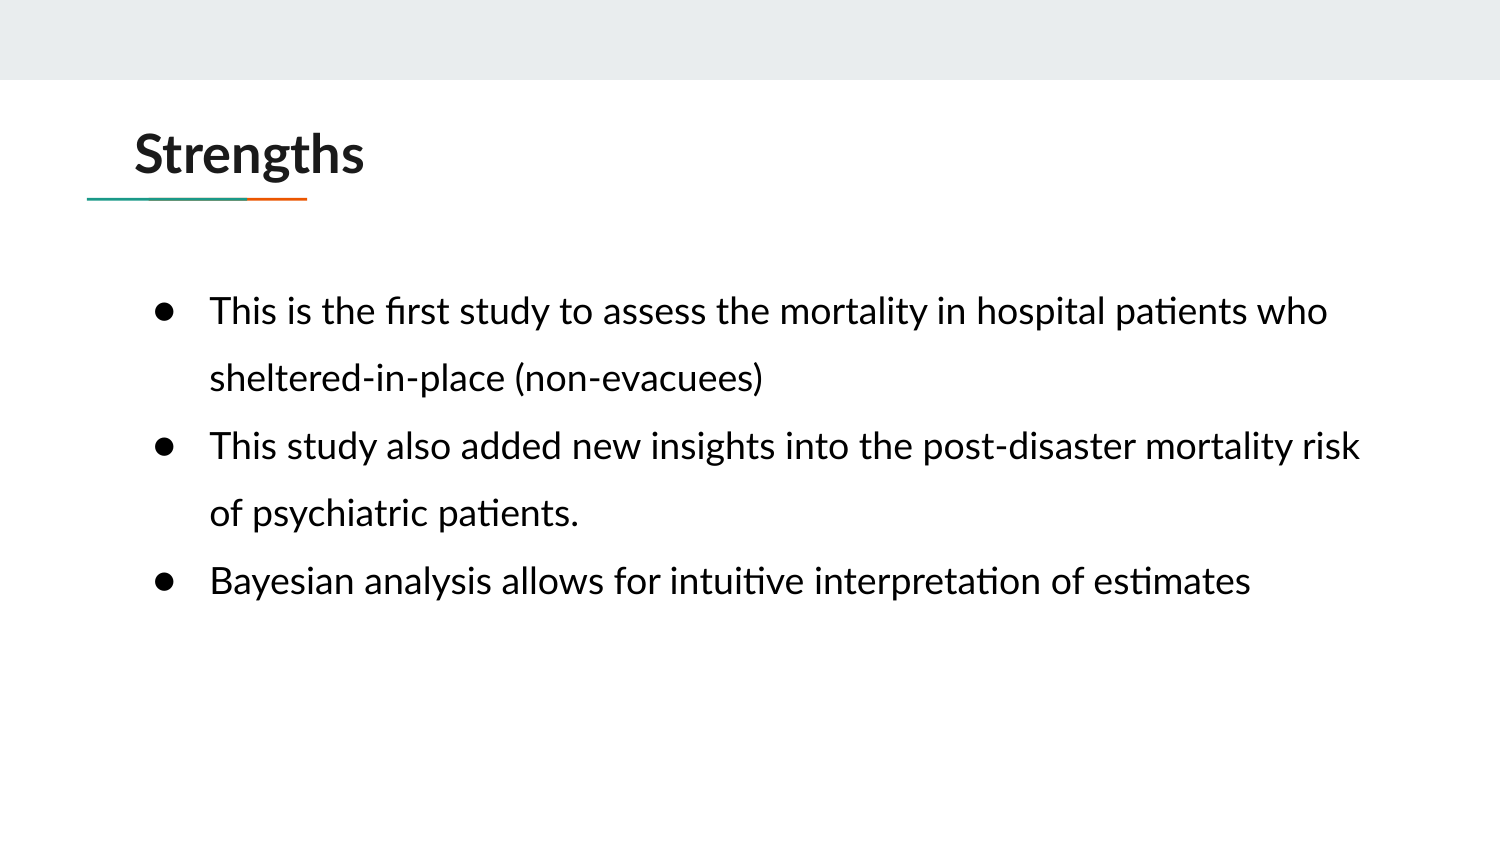

# Strengths
This is the first study to assess the mortality in hospital patients who sheltered-in-place (non-evacuees)
This study also added new insights into the post-disaster mortality risk of psychiatric patients.
Bayesian analysis allows for intuitive interpretation of estimates